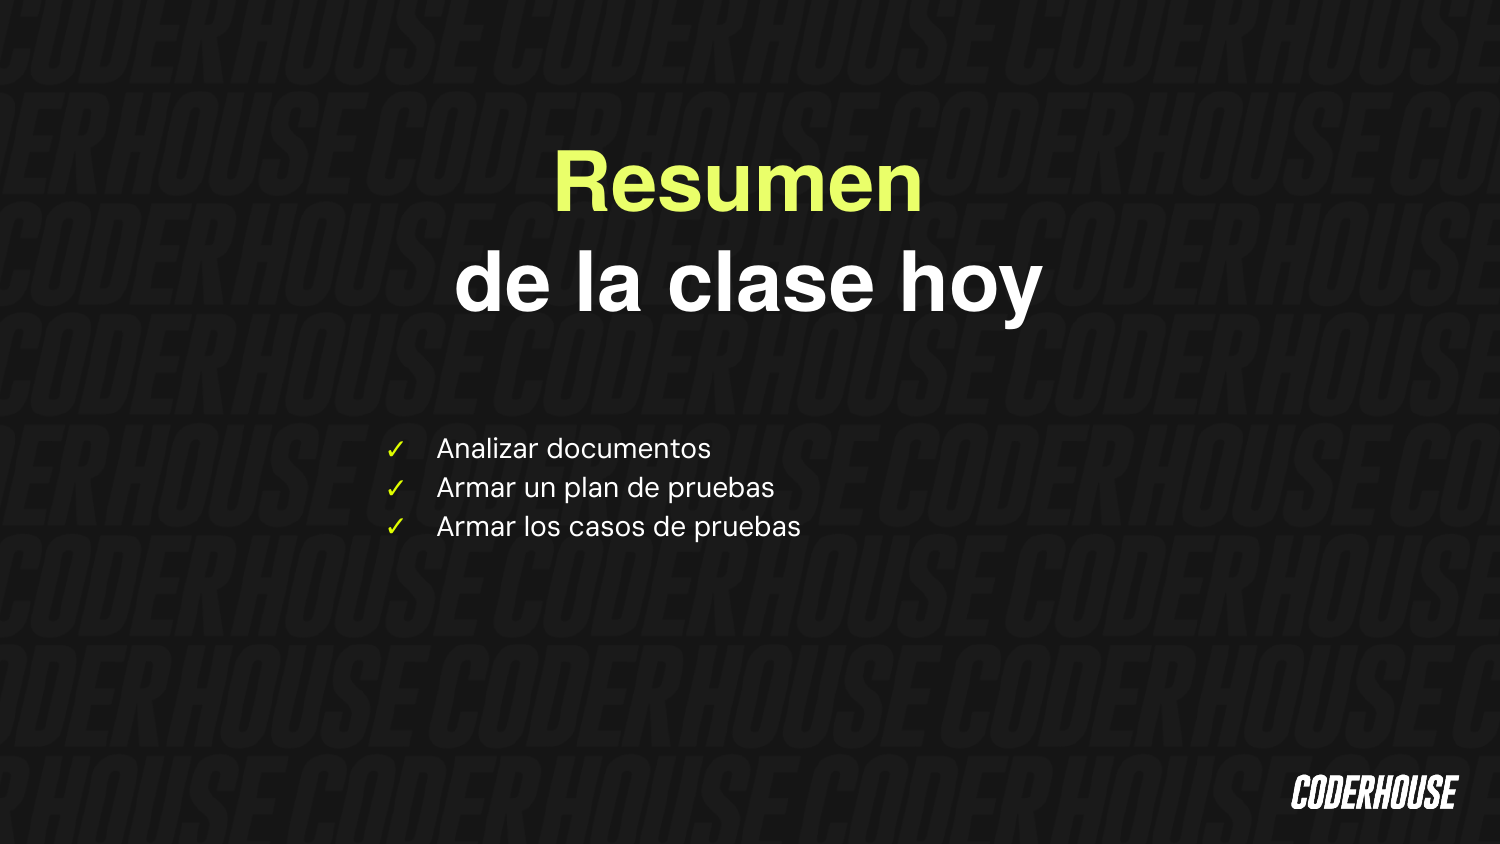

Resumen
de la clase hoy
Analizar documentos
Armar un plan de pruebas
Armar los casos de pruebas